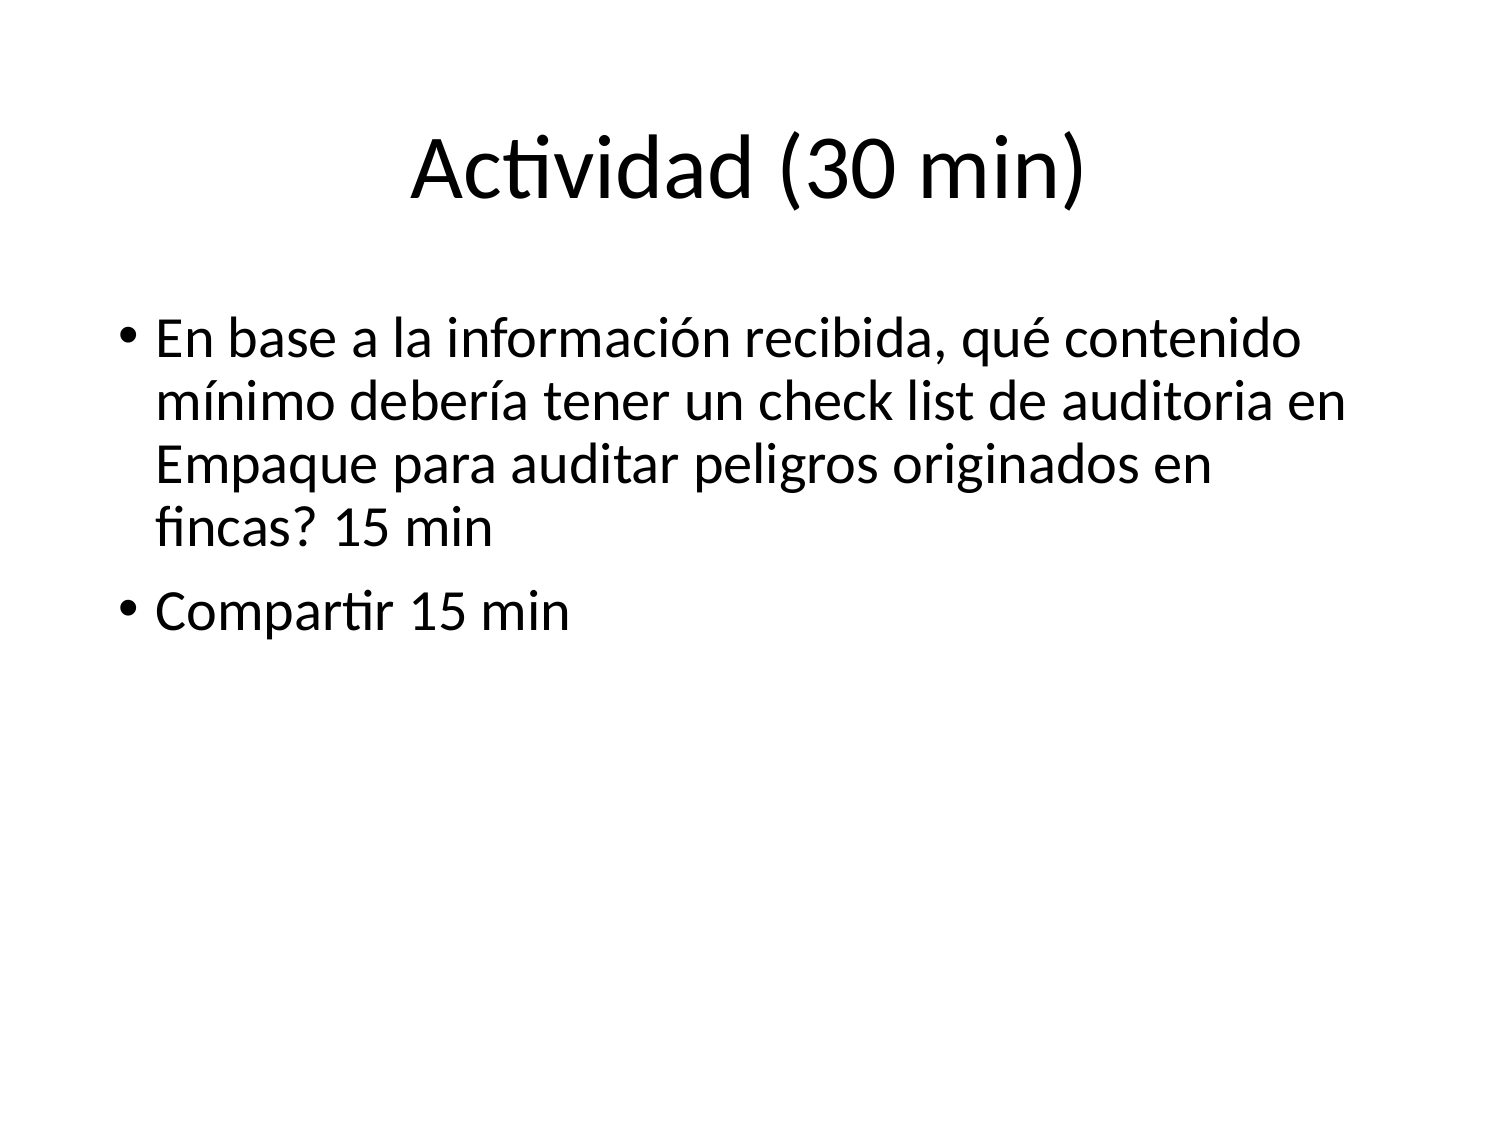

# Actividad (30 min)
En base a la información recibida, qué contenido mínimo debería tener un check list de auditoria en Empaque para auditar peligros originados en fincas? 15 min
Compartir 15 min